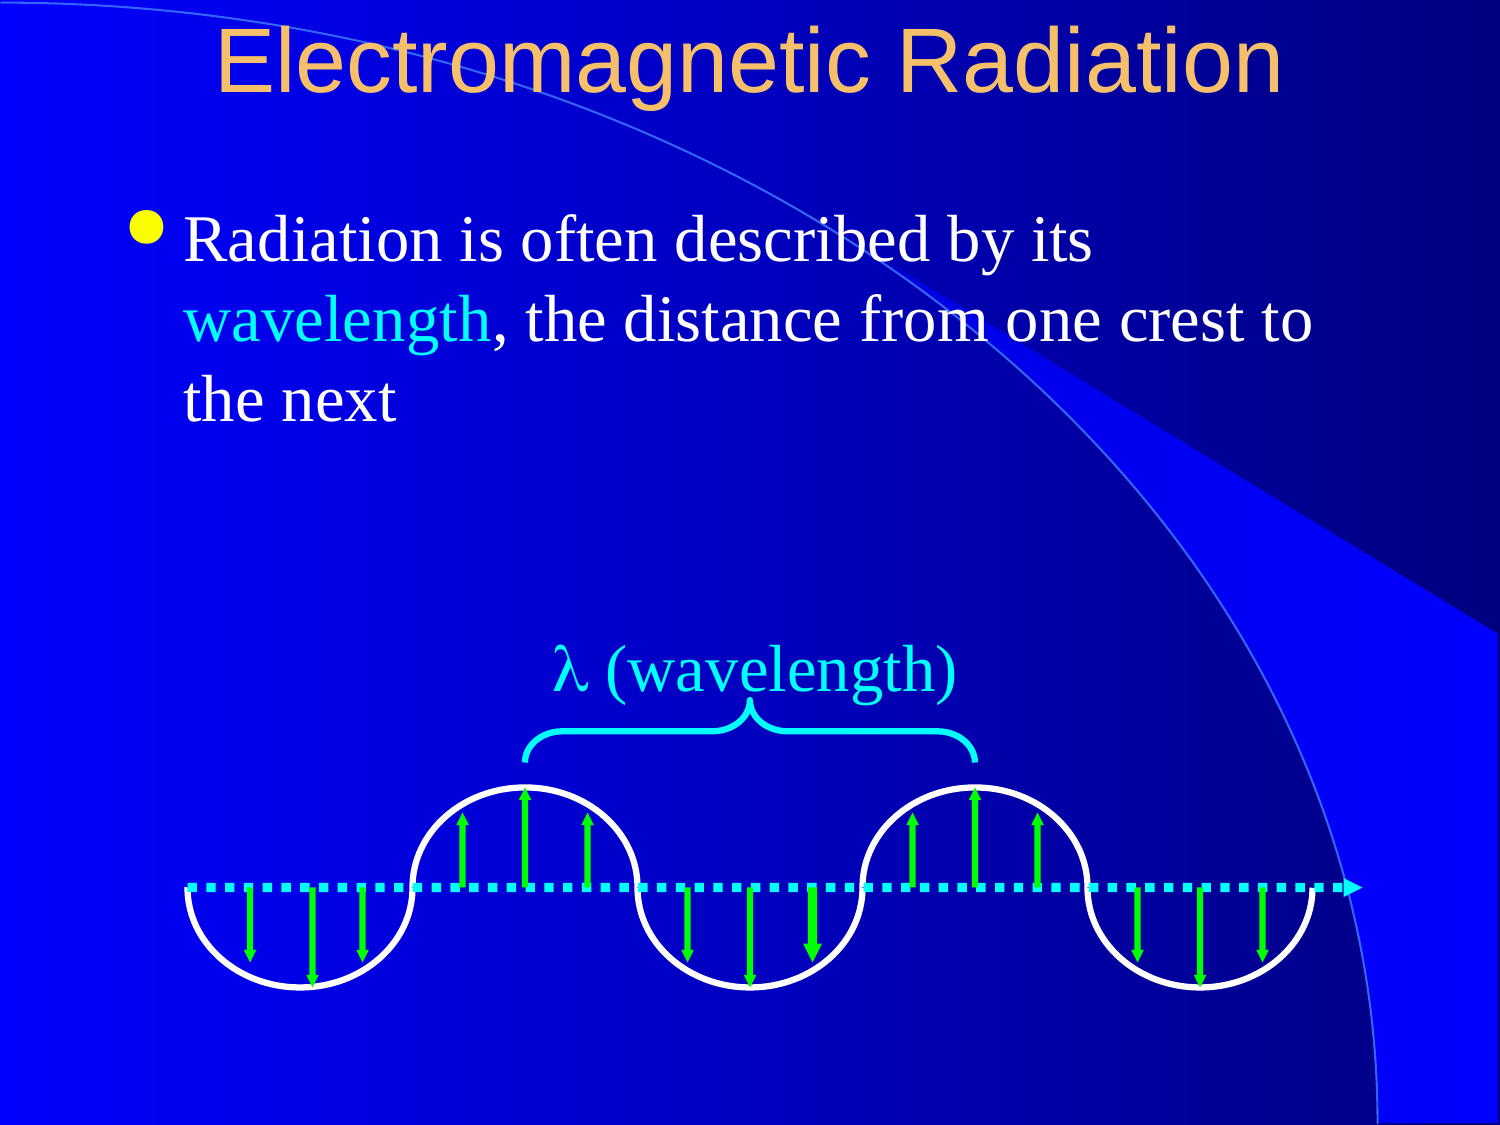

# Electromagnetic Radiation
Radiation is often described by its wavelength, the distance from one crest to the next

λ (wavelength)